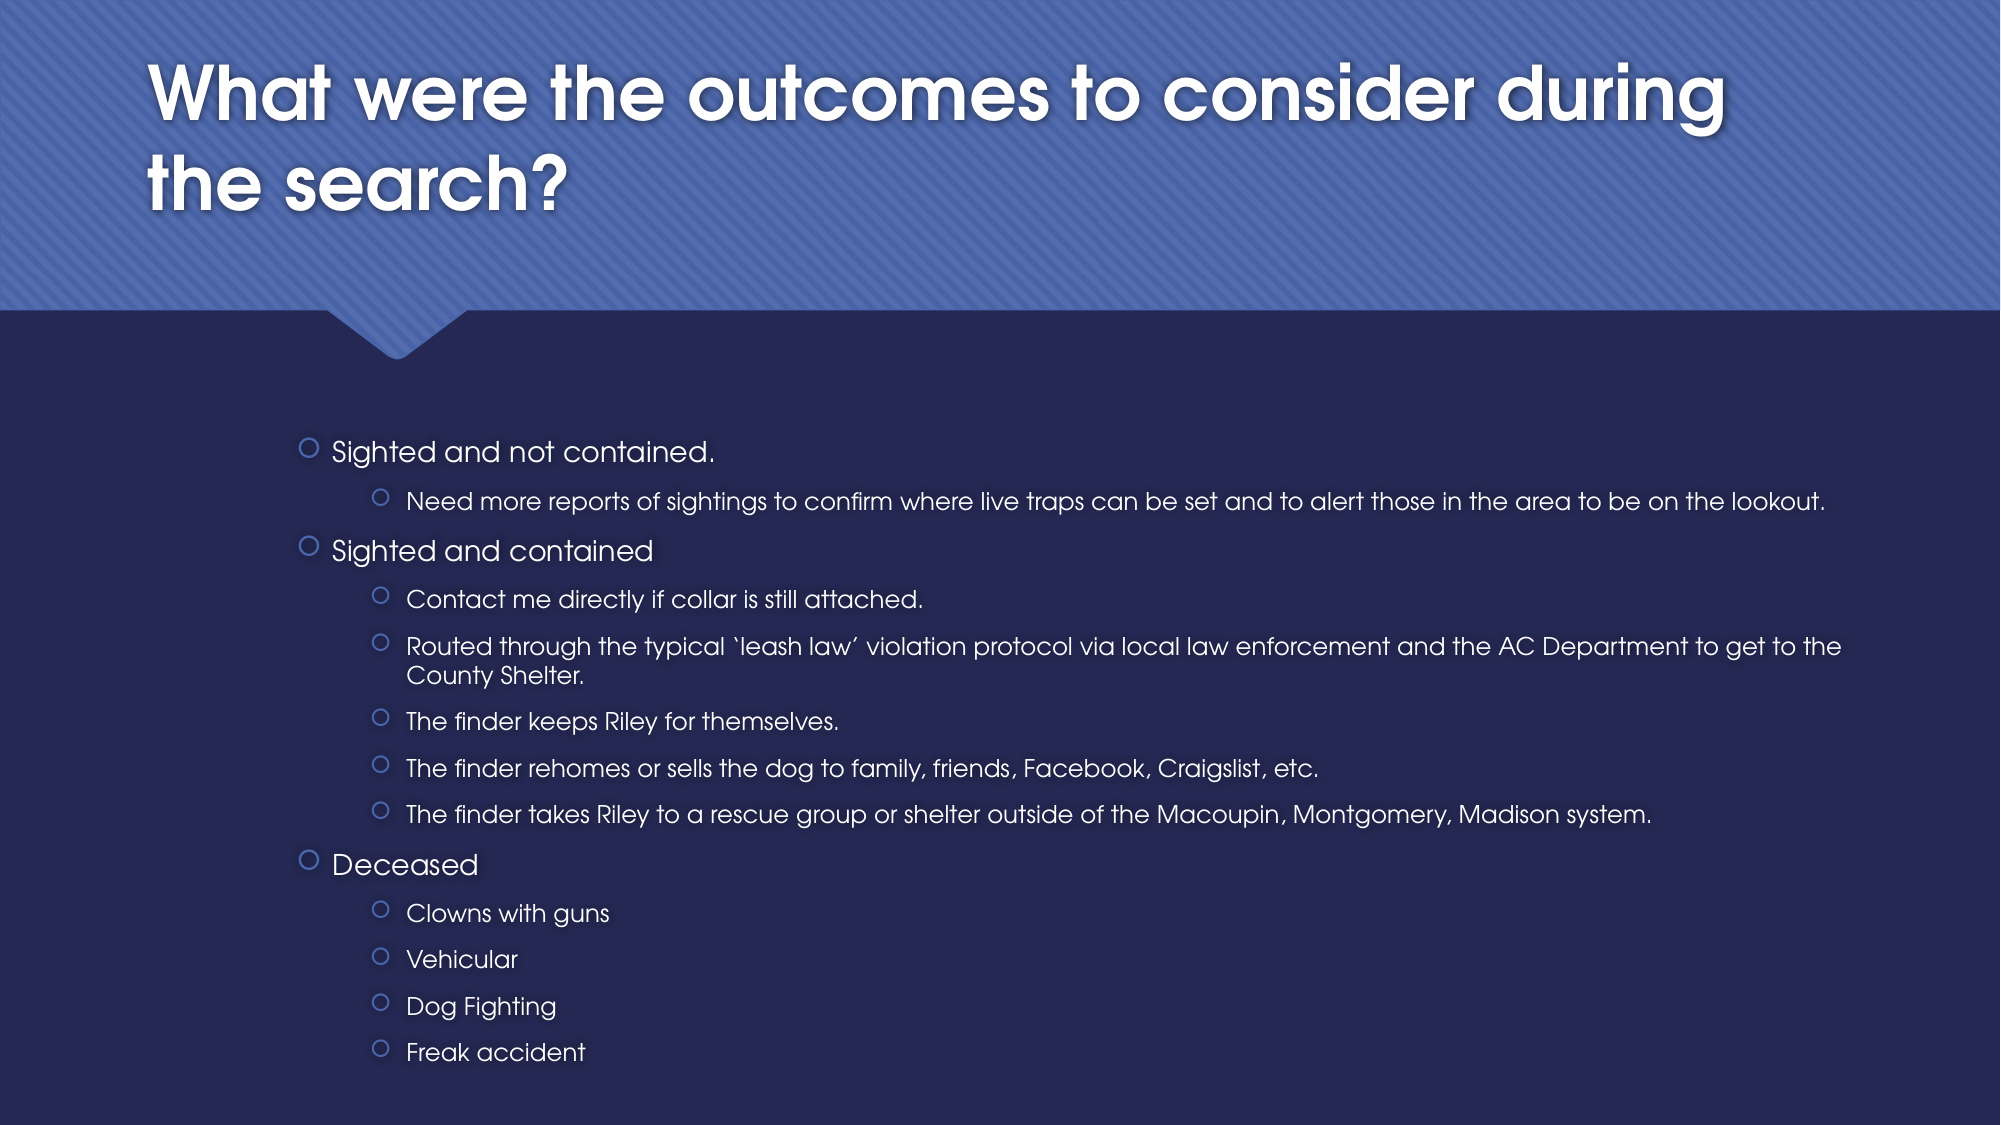

# What were the outcomes to consider during the search?

Sighted and not contained.
Need more reports of sightings to confirm where live traps can be set and to alert those in the area to be on the lookout.
Sighted and contained
Contact me directly if collar is still attached.
Routed through the typical ‘leash law’ violation protocol via local law enforcement and the AC Department to get to the County Shelter.
The finder keeps Riley for themselves.
The finder rehomes or sells the dog to family, friends, Facebook, Craigslist, etc.
The finder takes Riley to a rescue group or shelter outside of the Macoupin, Montgomery, Madison system.
Deceased
Clowns with guns
Vehicular
Dog Fighting
Freak accident